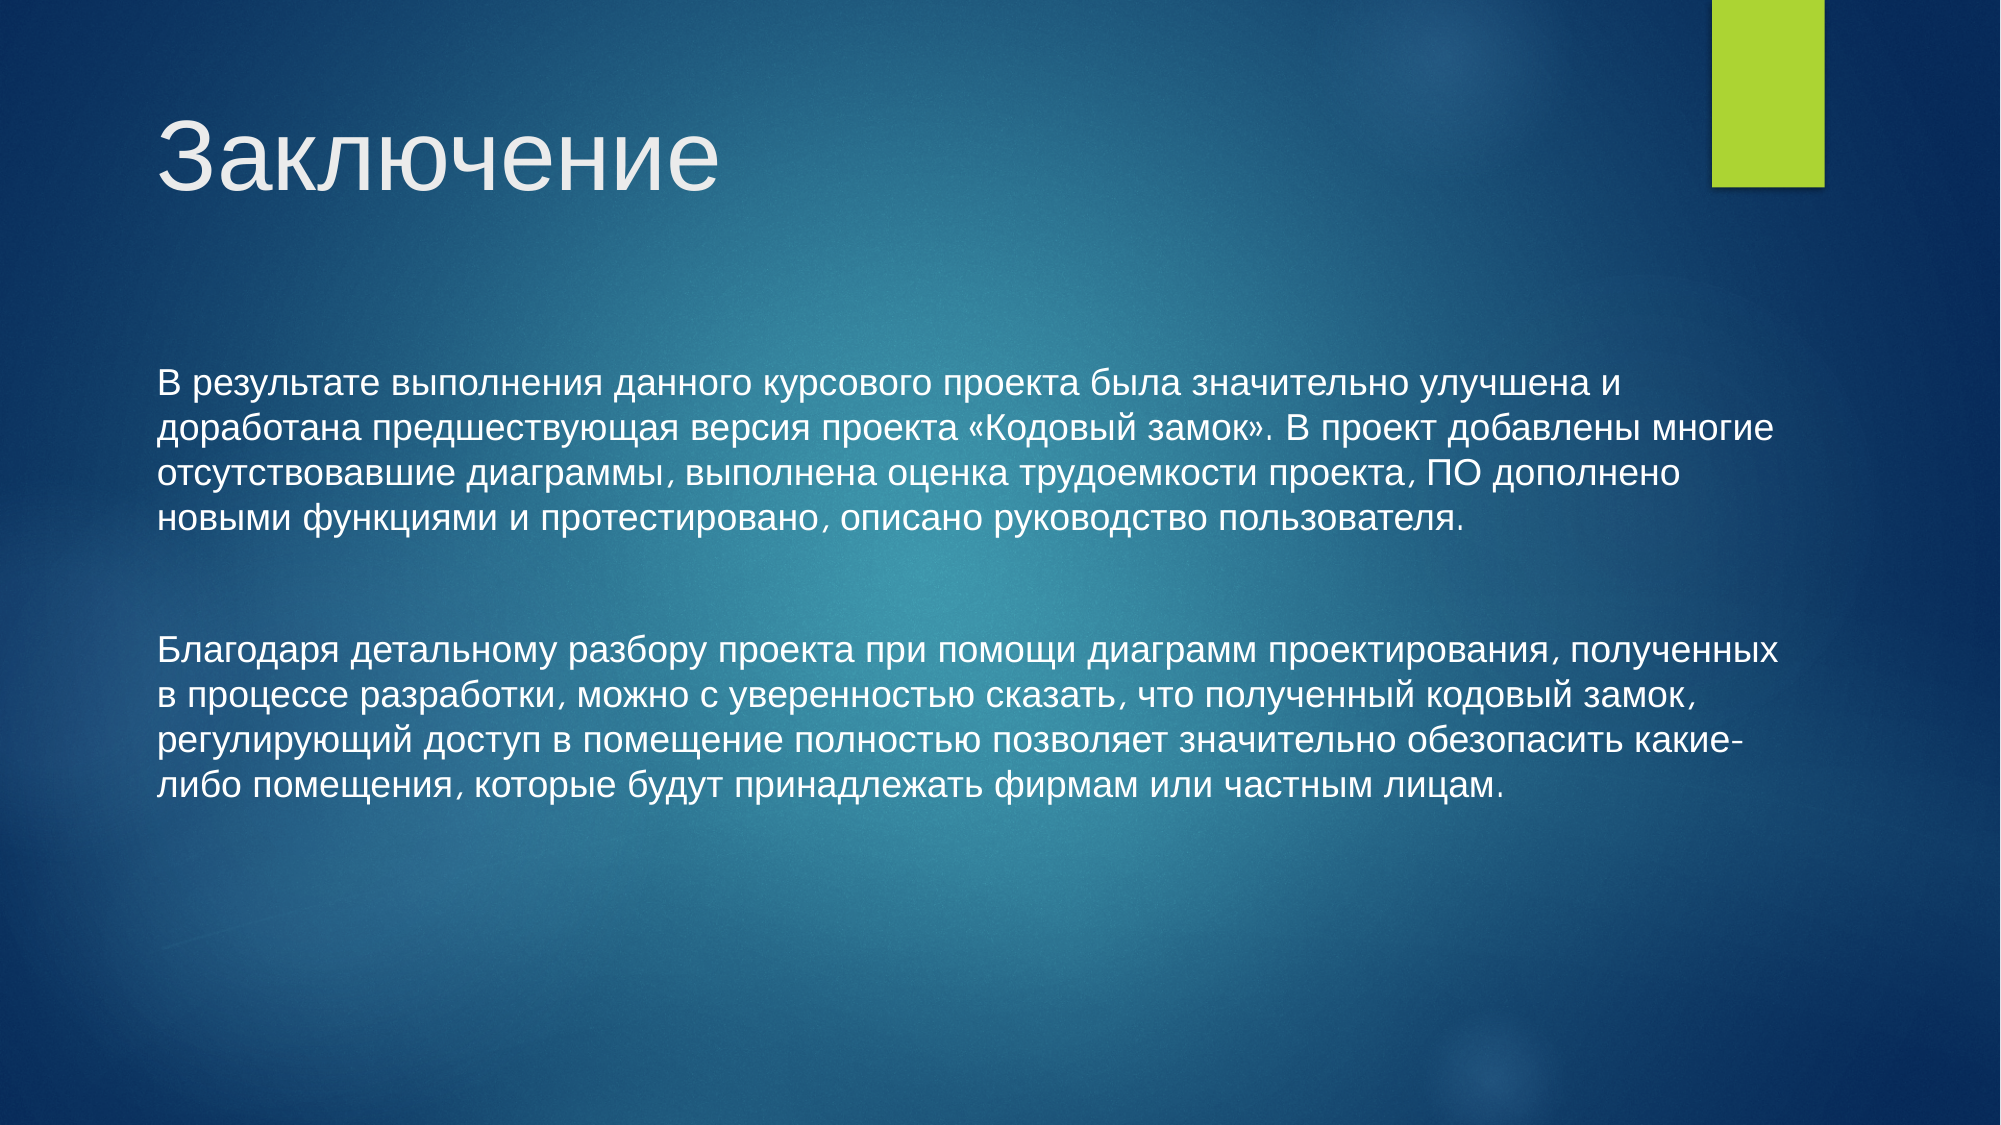

# Заключение
В результате выполнения данного курсового проекта была значительно улучшена и доработана предшествующая версия проекта «Кодовый замок». В проект добавлены многие отсутствовавшие диаграммы, выполнена оценка трудоемкости проекта, ПО дополнено новыми функциями и протестировано, описано руководство пользователя.

Благодаря детальному разбору проекта при помощи диаграмм проектирования, полученных в процессе разработки, можно с уверенностью сказать, что полученный кодовый замок, регулирующий доступ в помещение полностью позволяет значительно обезопасить какие-либо помещения, которые будут принадлежать фирмам или частным лицам.